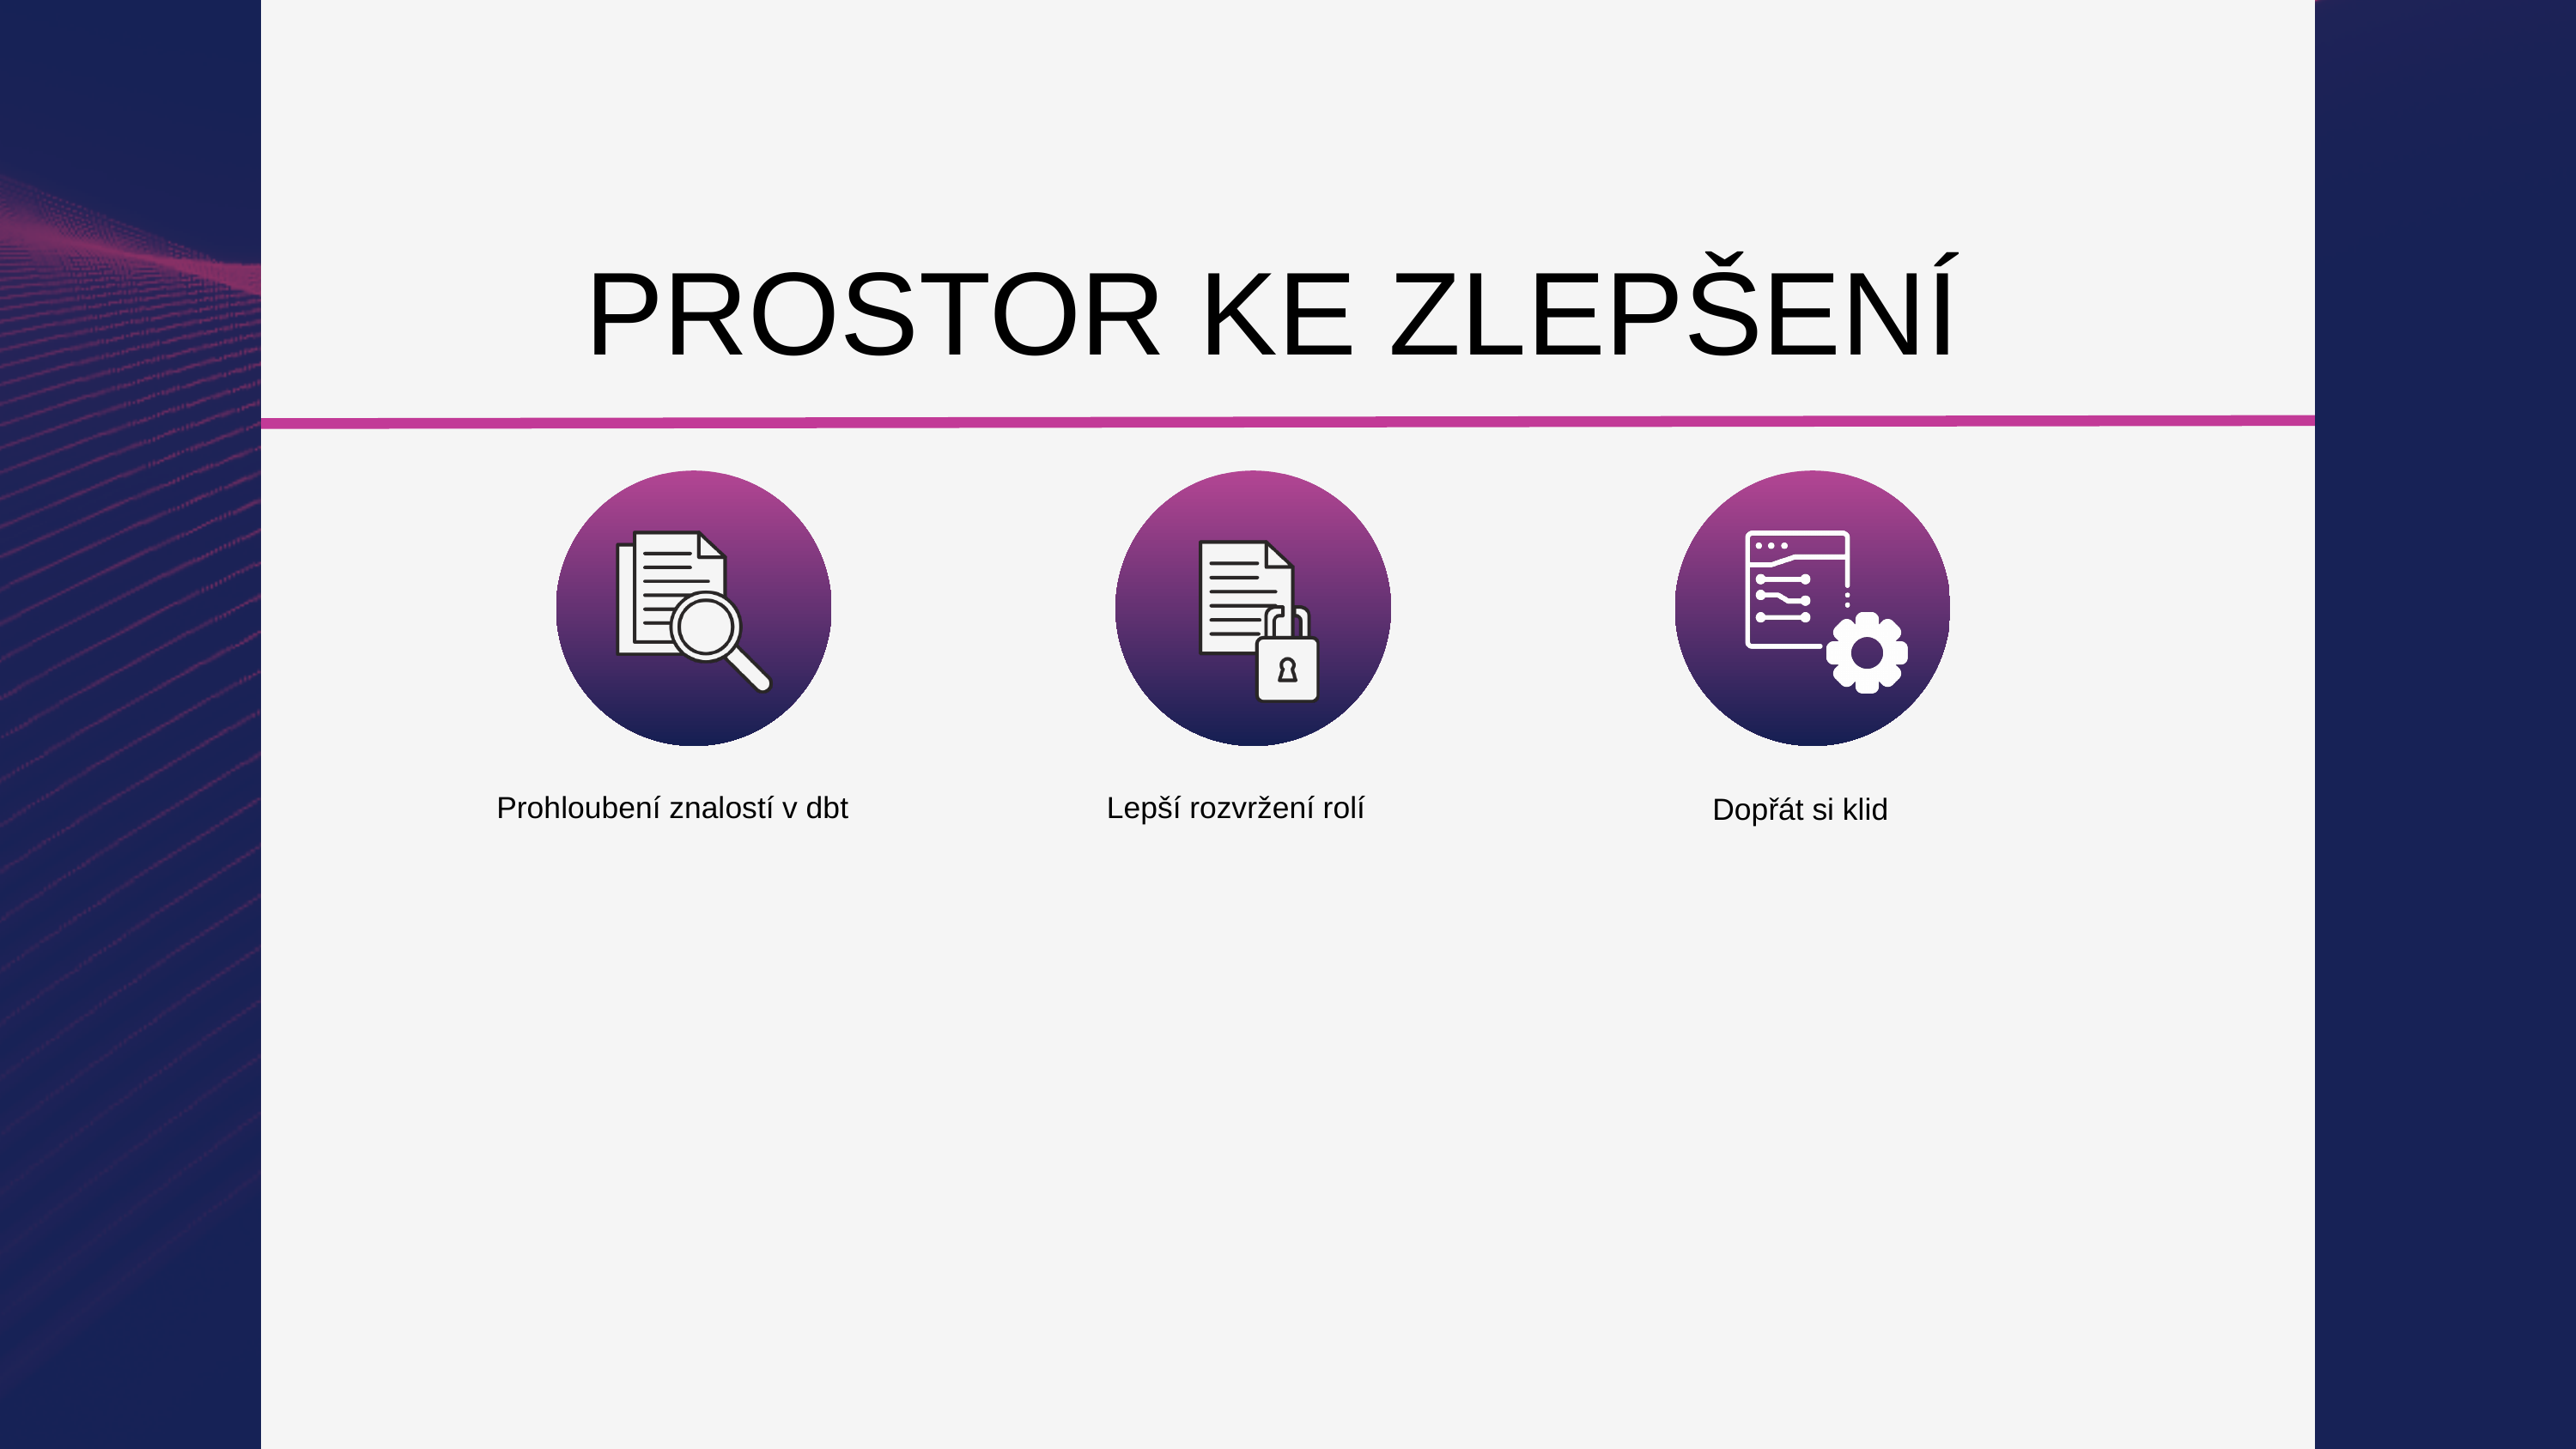

PROSTOR KE ZLEPŠENÍ

Prohloubení znalostí v dbt
Lepší rozvržení rolí
Dopřát si klid